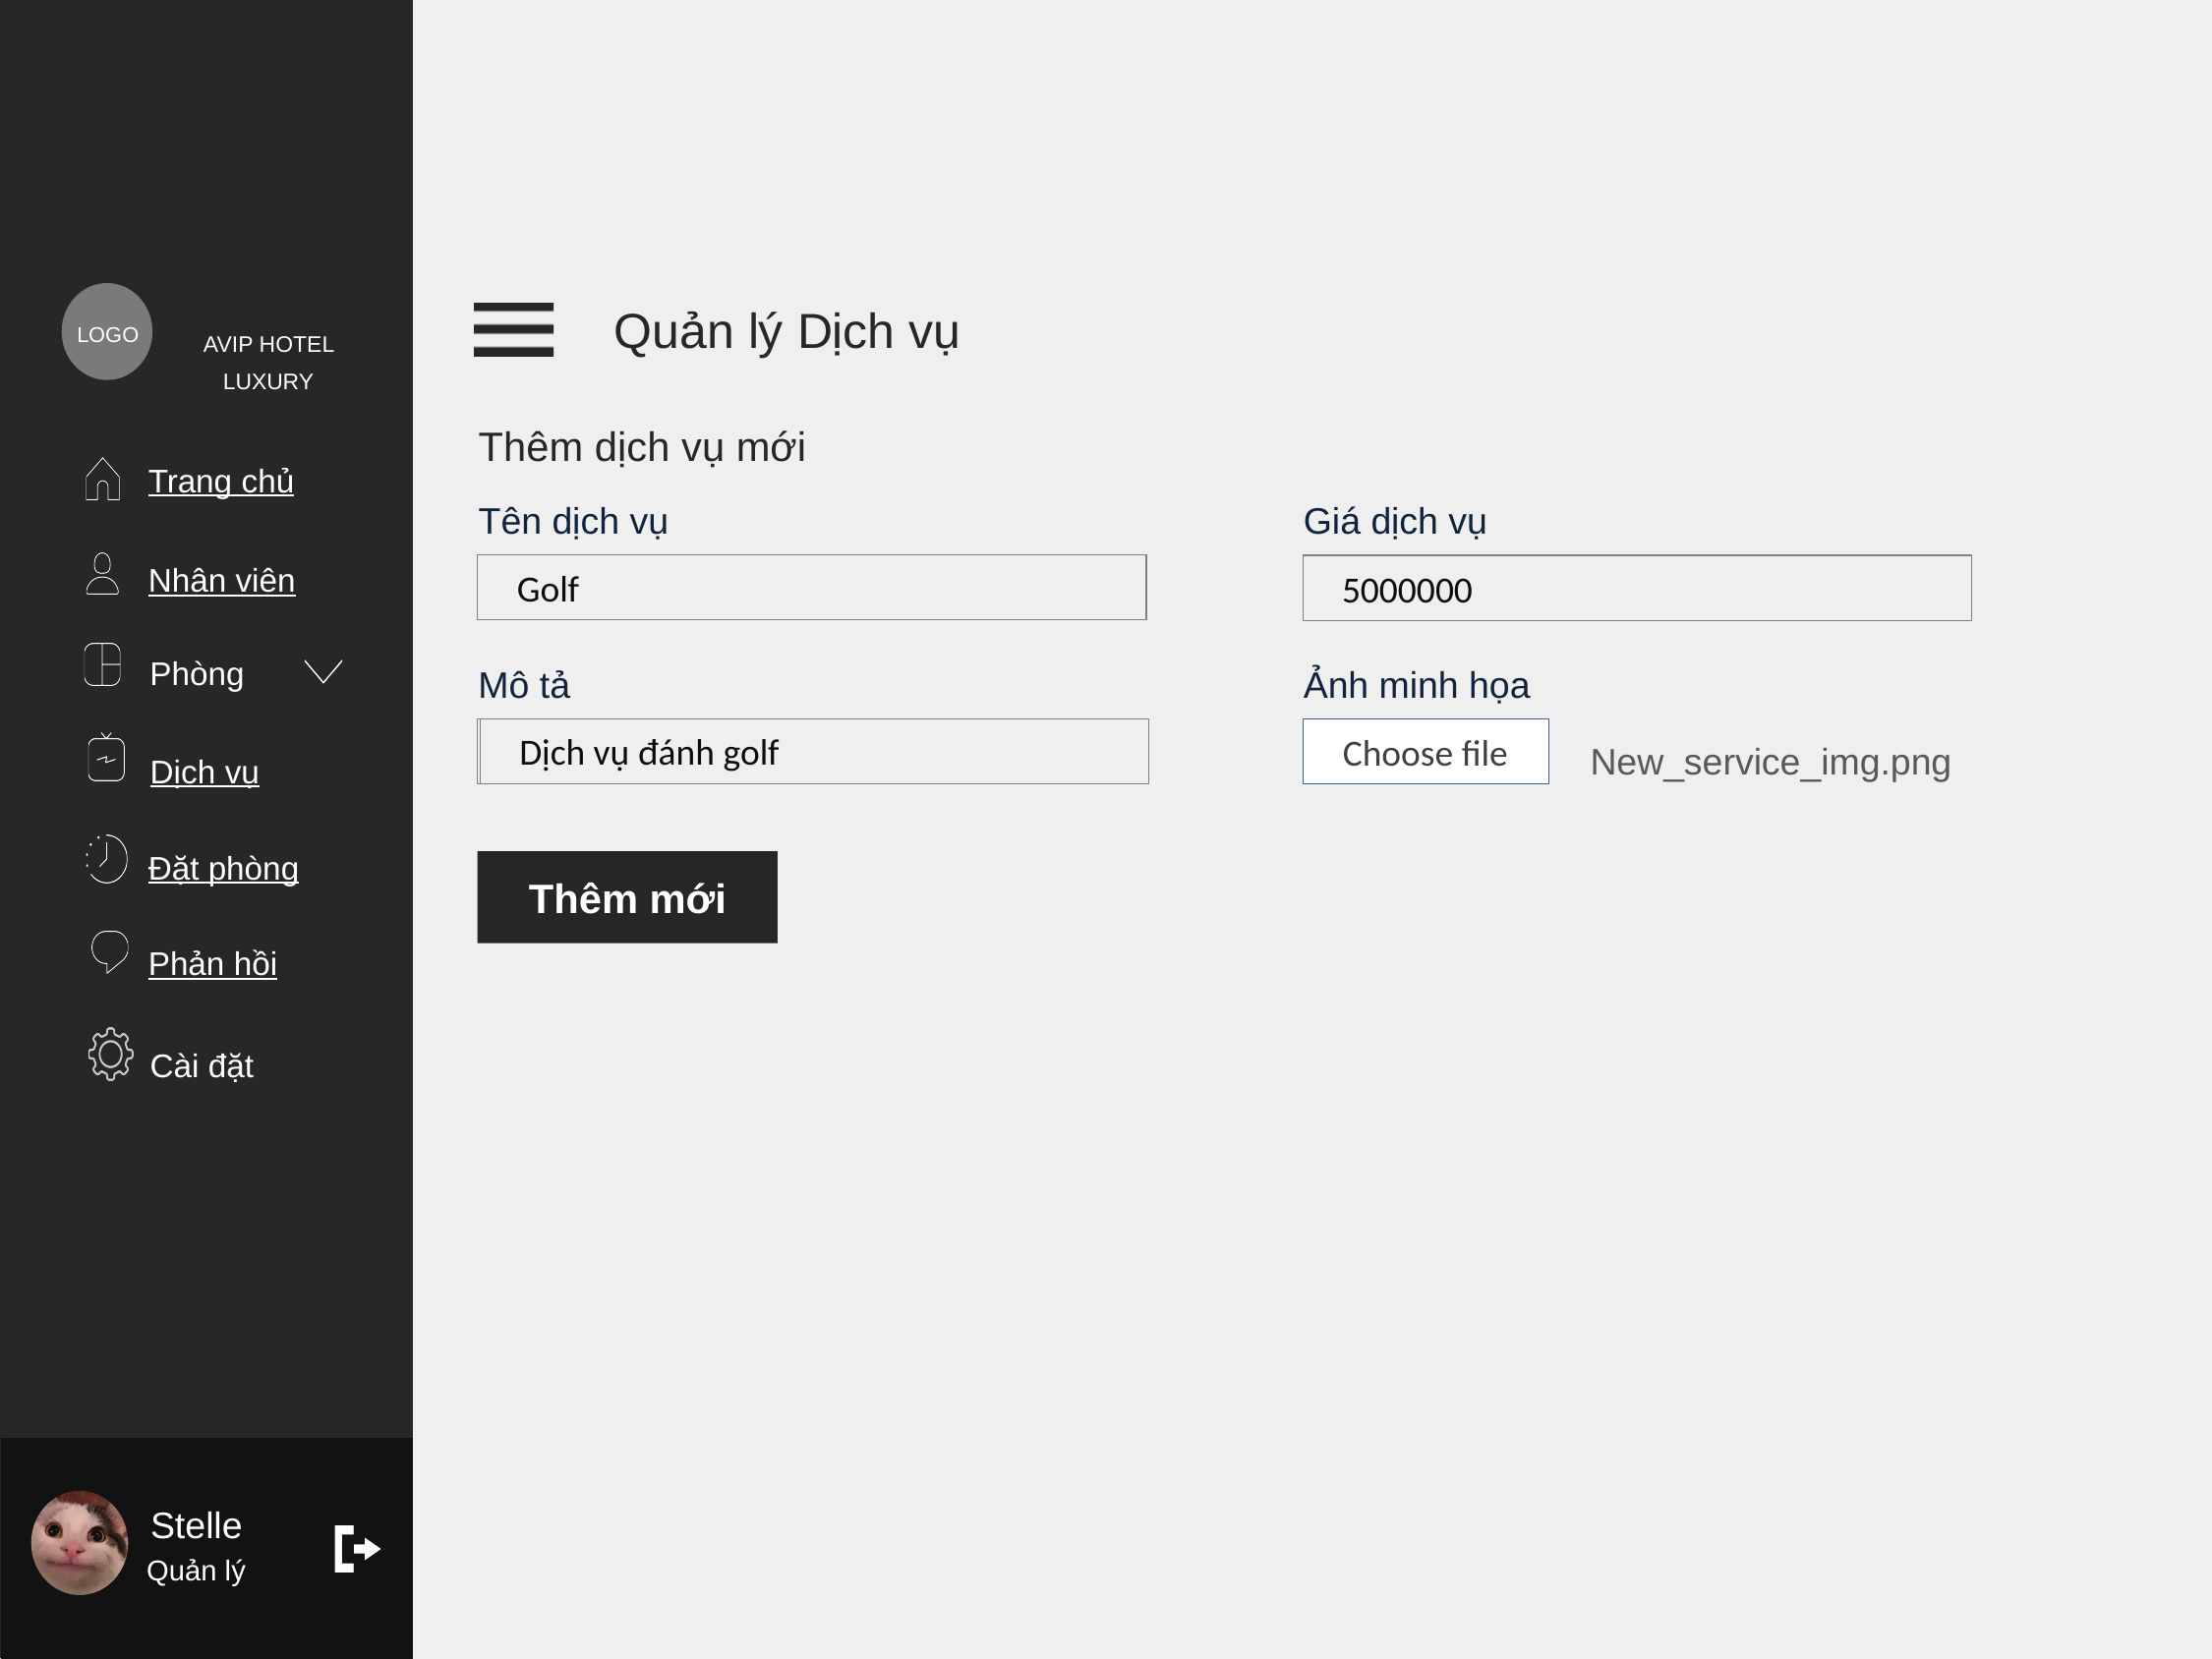

LOGO
Quản lý Dịch vụ

AVIP HOTEL LUXURY
Thêm dịch vụ mới
Trang chủ

Tên dịch vụ
Giá dịch vụ
Nhân viên

   Golf
   Tên dịch vụ
   Giá dịch vụ
   5000000

Phòng
Mô tả
Ảnh minh họa

Loại phòng

No file chosen
   Dịch vụ đánh golf
Choose file
   Tình trạng
New_service_img.png

Dịch vụ
Danh sách phòng
Đặt phòng

Thêm mới
Phản hồi

Cài đặt

Stelle

Quản lý